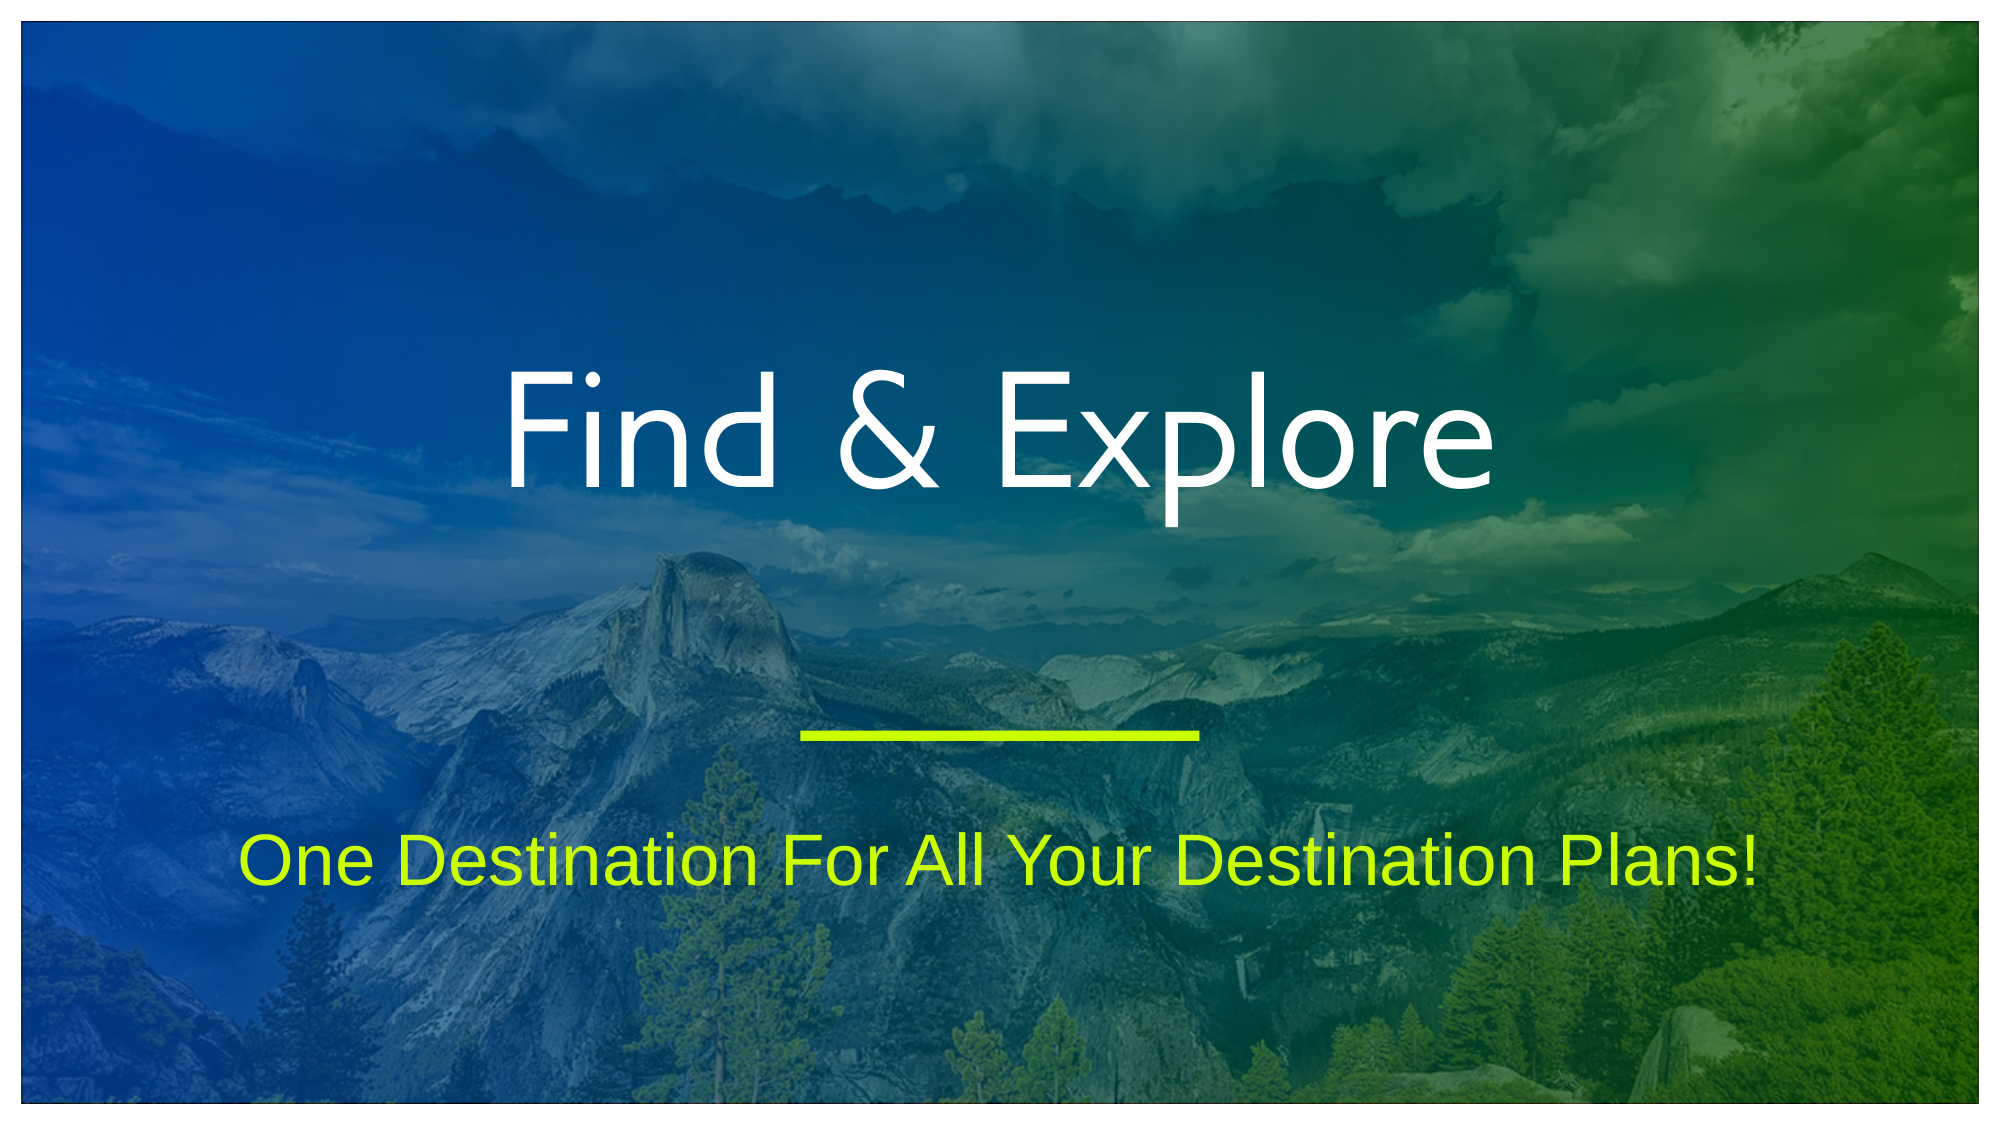

# Find & Explore
One Destination For All Your Destination Plans!